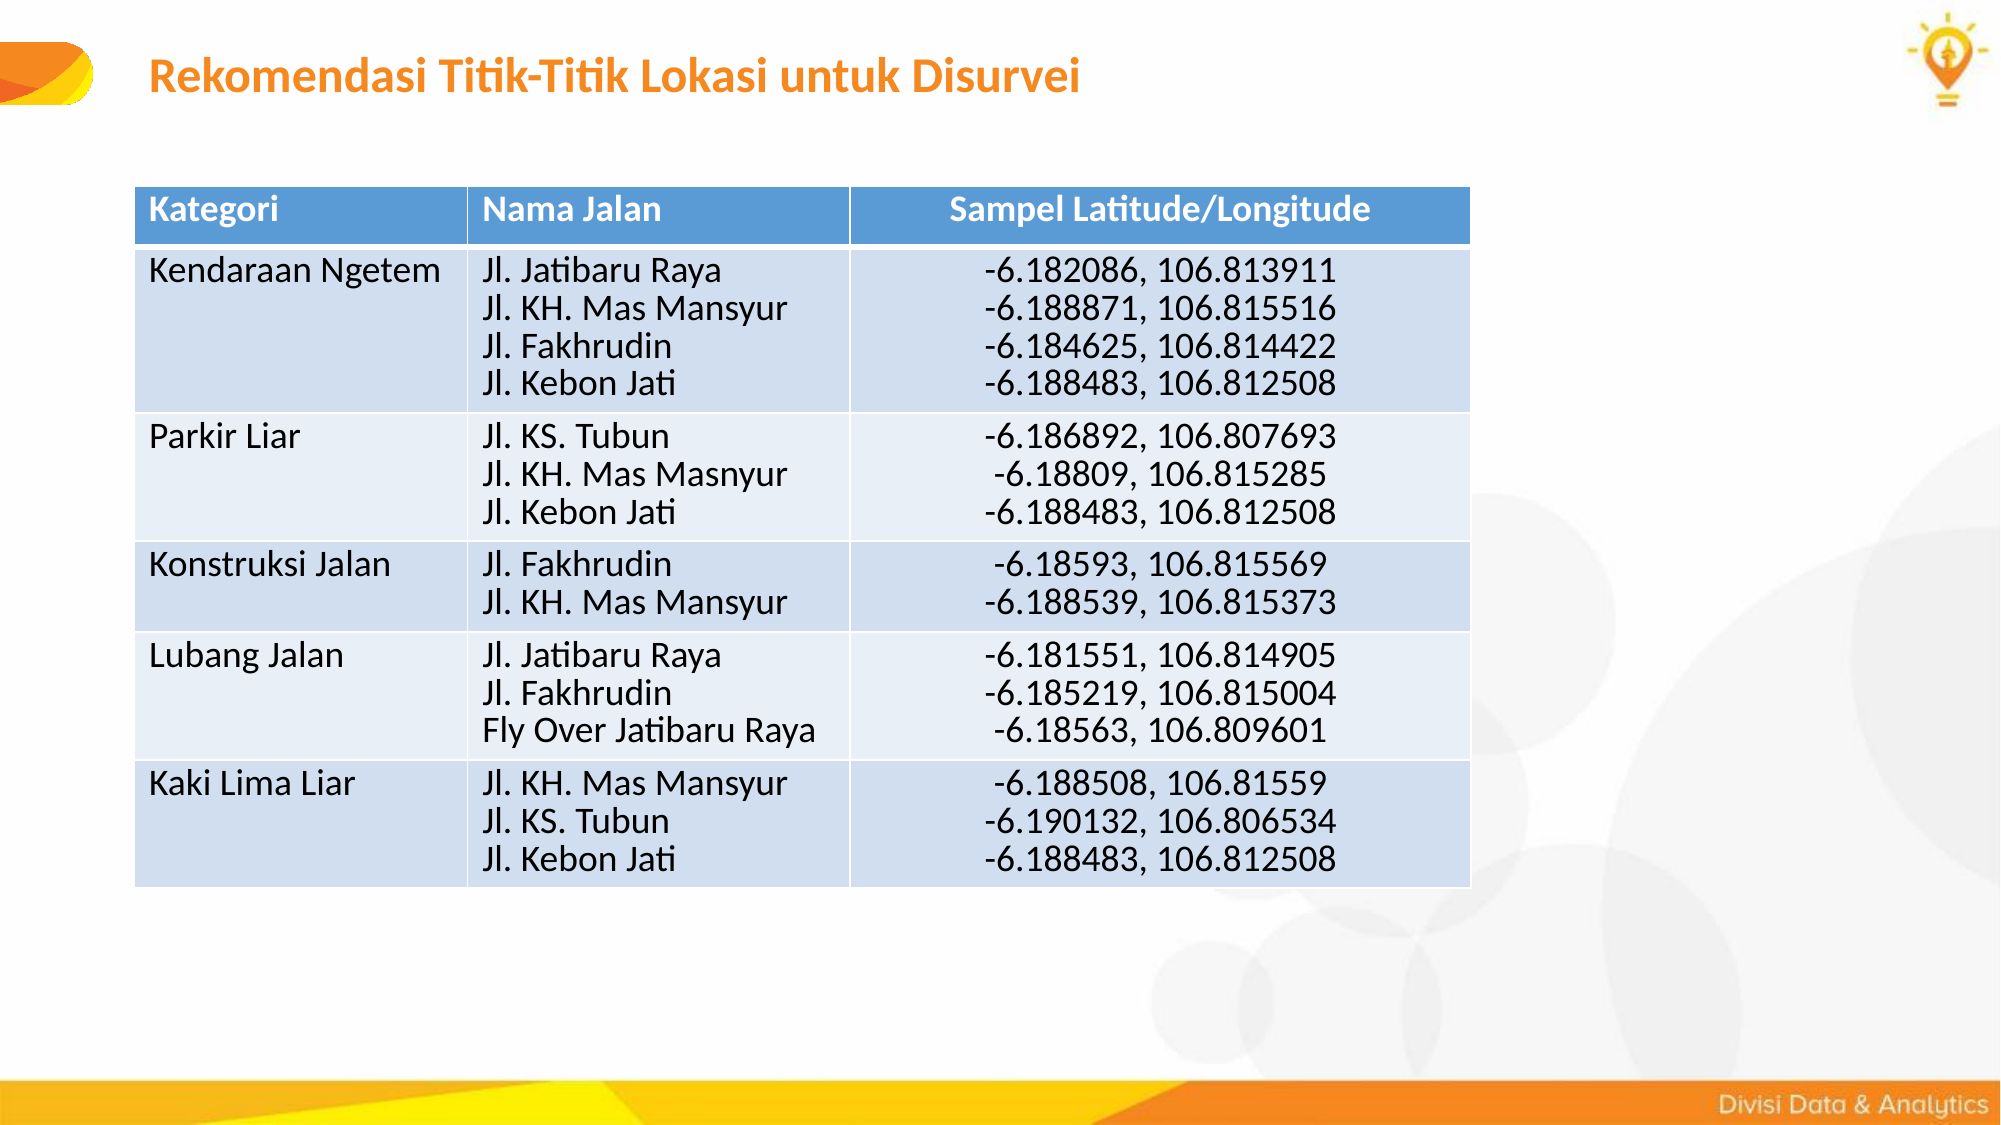

Rekomendasi Titik-Titik Lokasi untuk Disurvei
| Kategori | Nama Jalan | Sampel Latitude/Longitude |
| --- | --- | --- |
| Kendaraan Ngetem | Jl. Jatibaru Raya Jl. KH. Mas Mansyur Jl. Fakhrudin Jl. Kebon Jati | -6.182086, 106.813911 -6.188871, 106.815516 -6.184625, 106.814422 -6.188483, 106.812508 |
| Parkir Liar | Jl. KS. Tubun Jl. KH. Mas Masnyur Jl. Kebon Jati | -6.186892, 106.807693 -6.18809, 106.815285 -6.188483, 106.812508 |
| Konstruksi Jalan | Jl. Fakhrudin Jl. KH. Mas Mansyur | -6.18593, 106.815569 -6.188539, 106.815373 |
| Lubang Jalan | Jl. Jatibaru Raya Jl. Fakhrudin Fly Over Jatibaru Raya | -6.181551, 106.814905 -6.185219, 106.815004 -6.18563, 106.809601 |
| Kaki Lima Liar | Jl. KH. Mas Mansyur Jl. KS. Tubun Jl. Kebon Jati | -6.188508, 106.81559 -6.190132, 106.806534 -6.188483, 106.812508 |